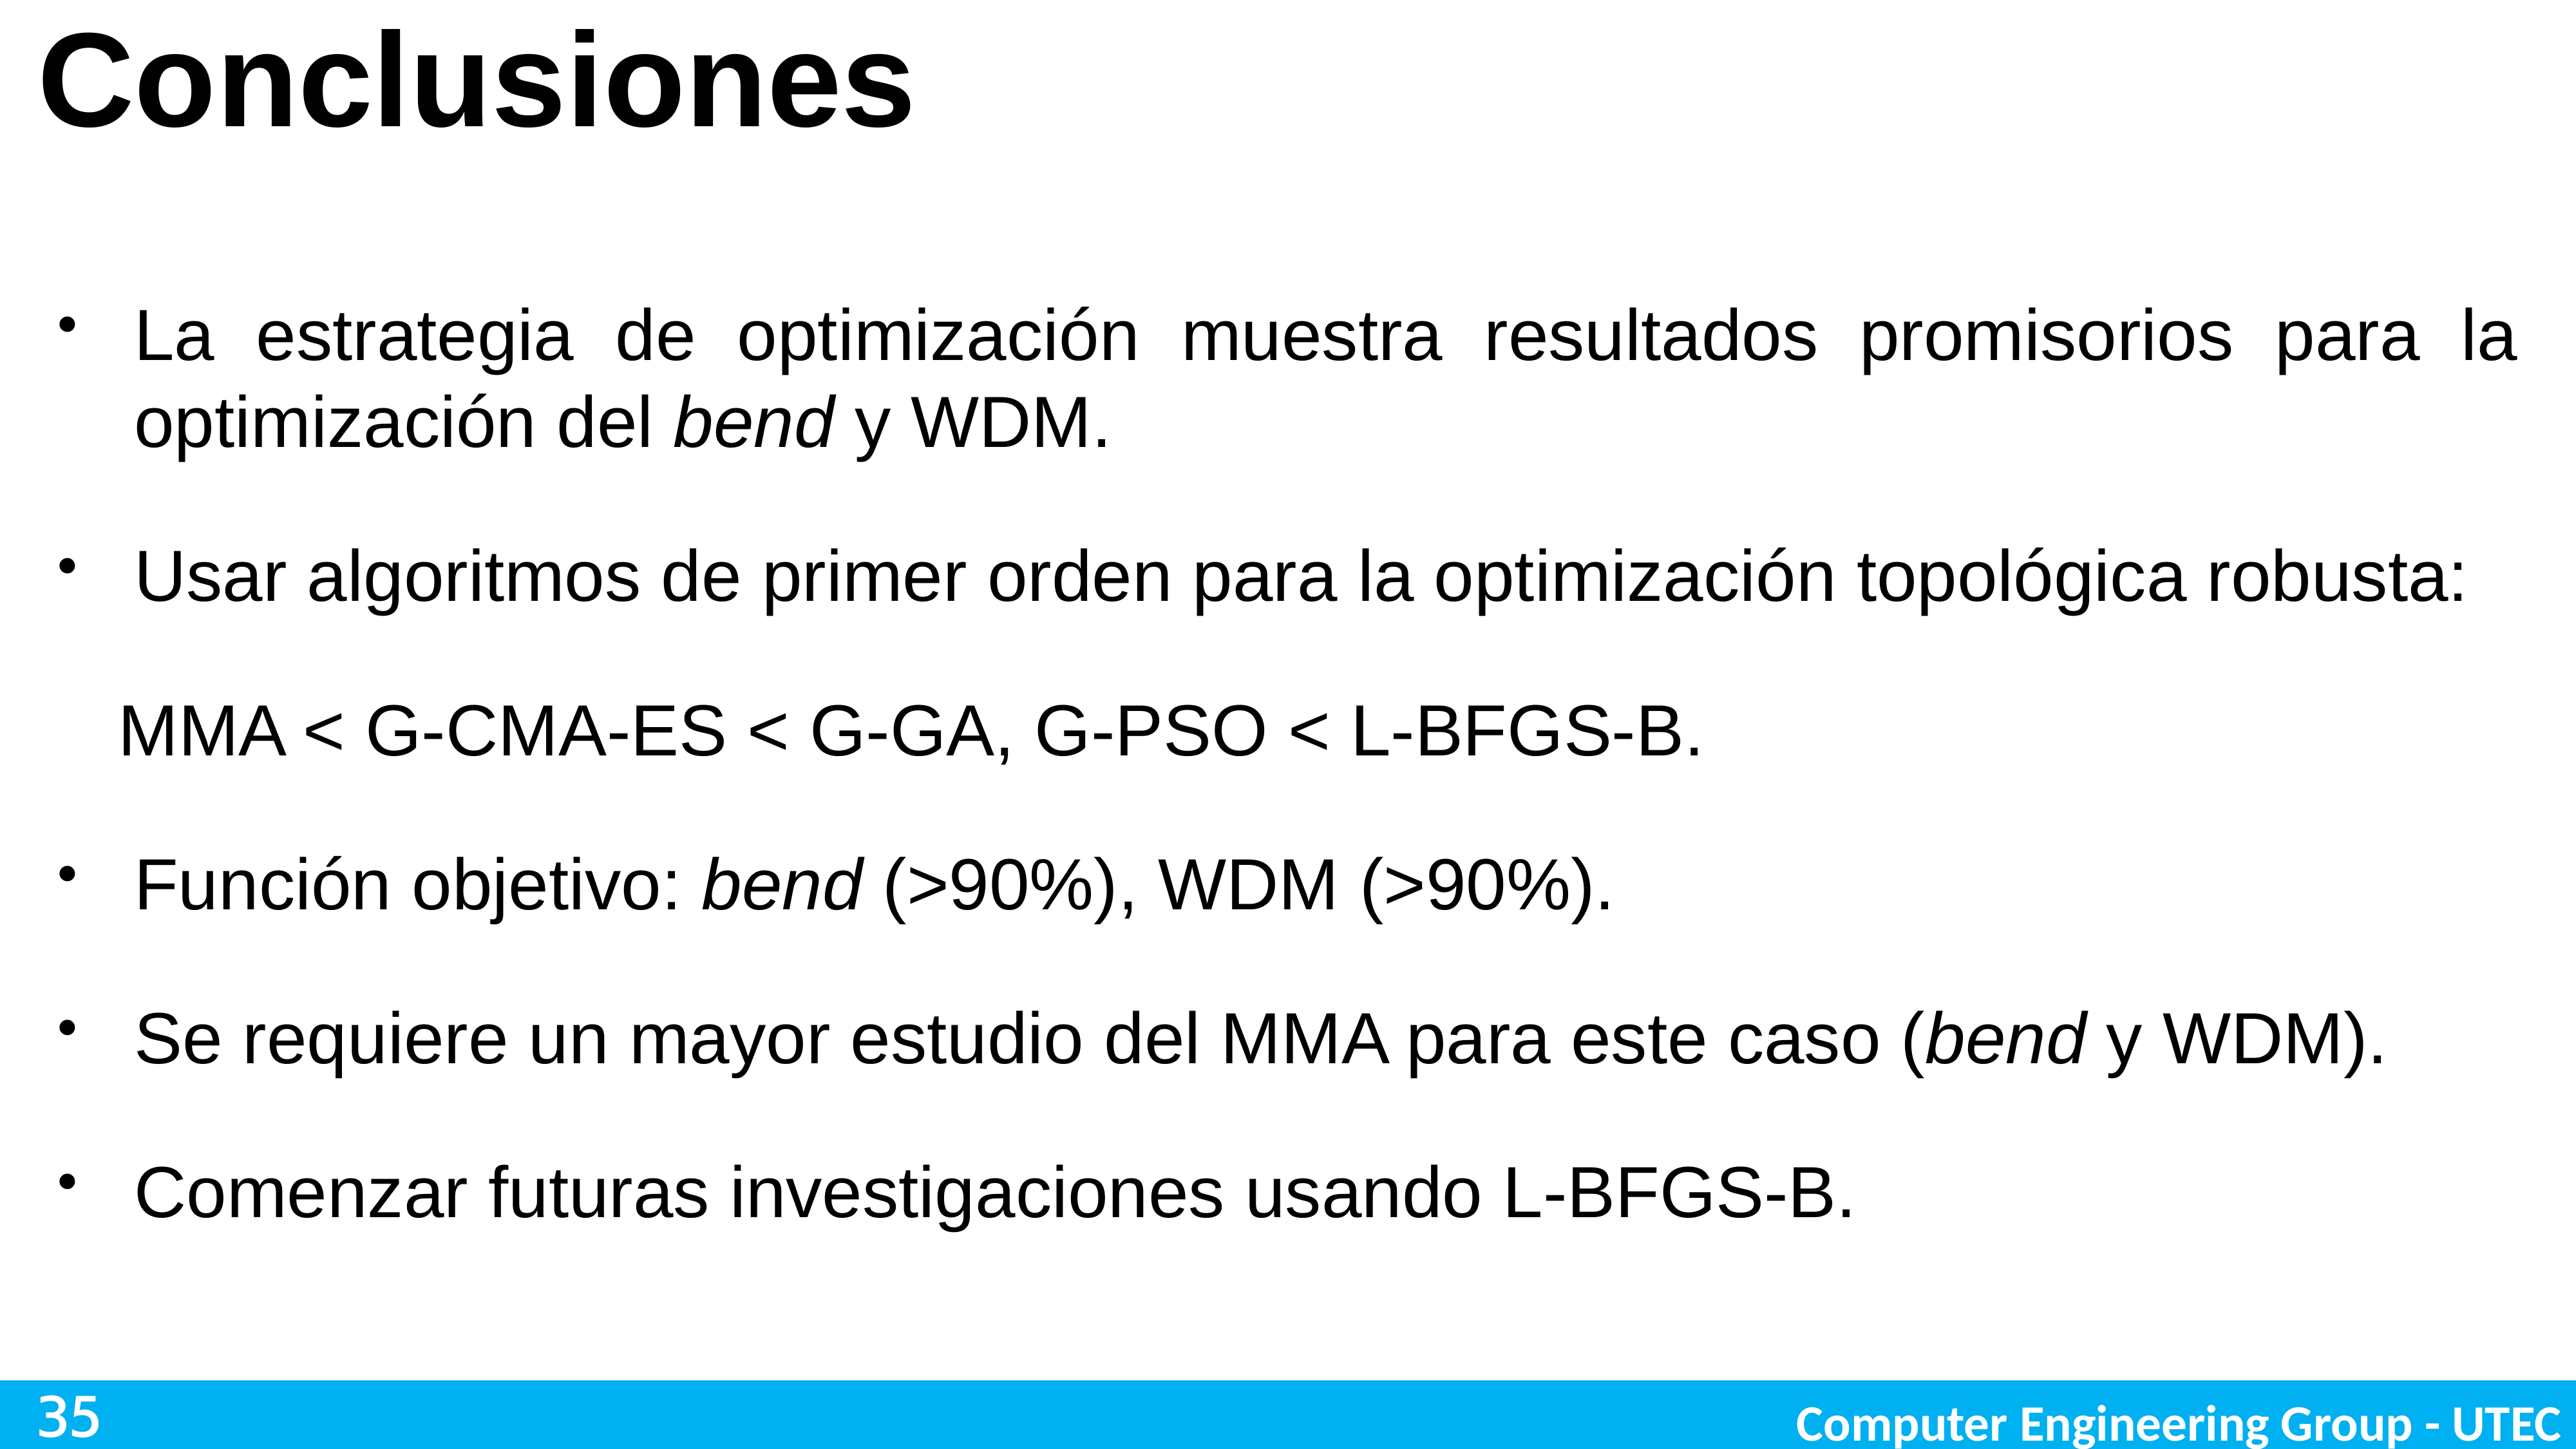

# Conclusiones
La estrategia de optimización muestra resultados promisorios para la optimización del bend y WDM.
Usar algoritmos de primer orden para la optimización topológica robusta:
   MMA < G-CMA-ES < G-GA, G-PSO < L-BFGS-B.
Función objetivo: bend (>90%), WDM (>90%).
Se requiere un mayor estudio del MMA para este caso (bend y WDM).
Comenzar futuras investigaciones usando L-BFGS-B.

35